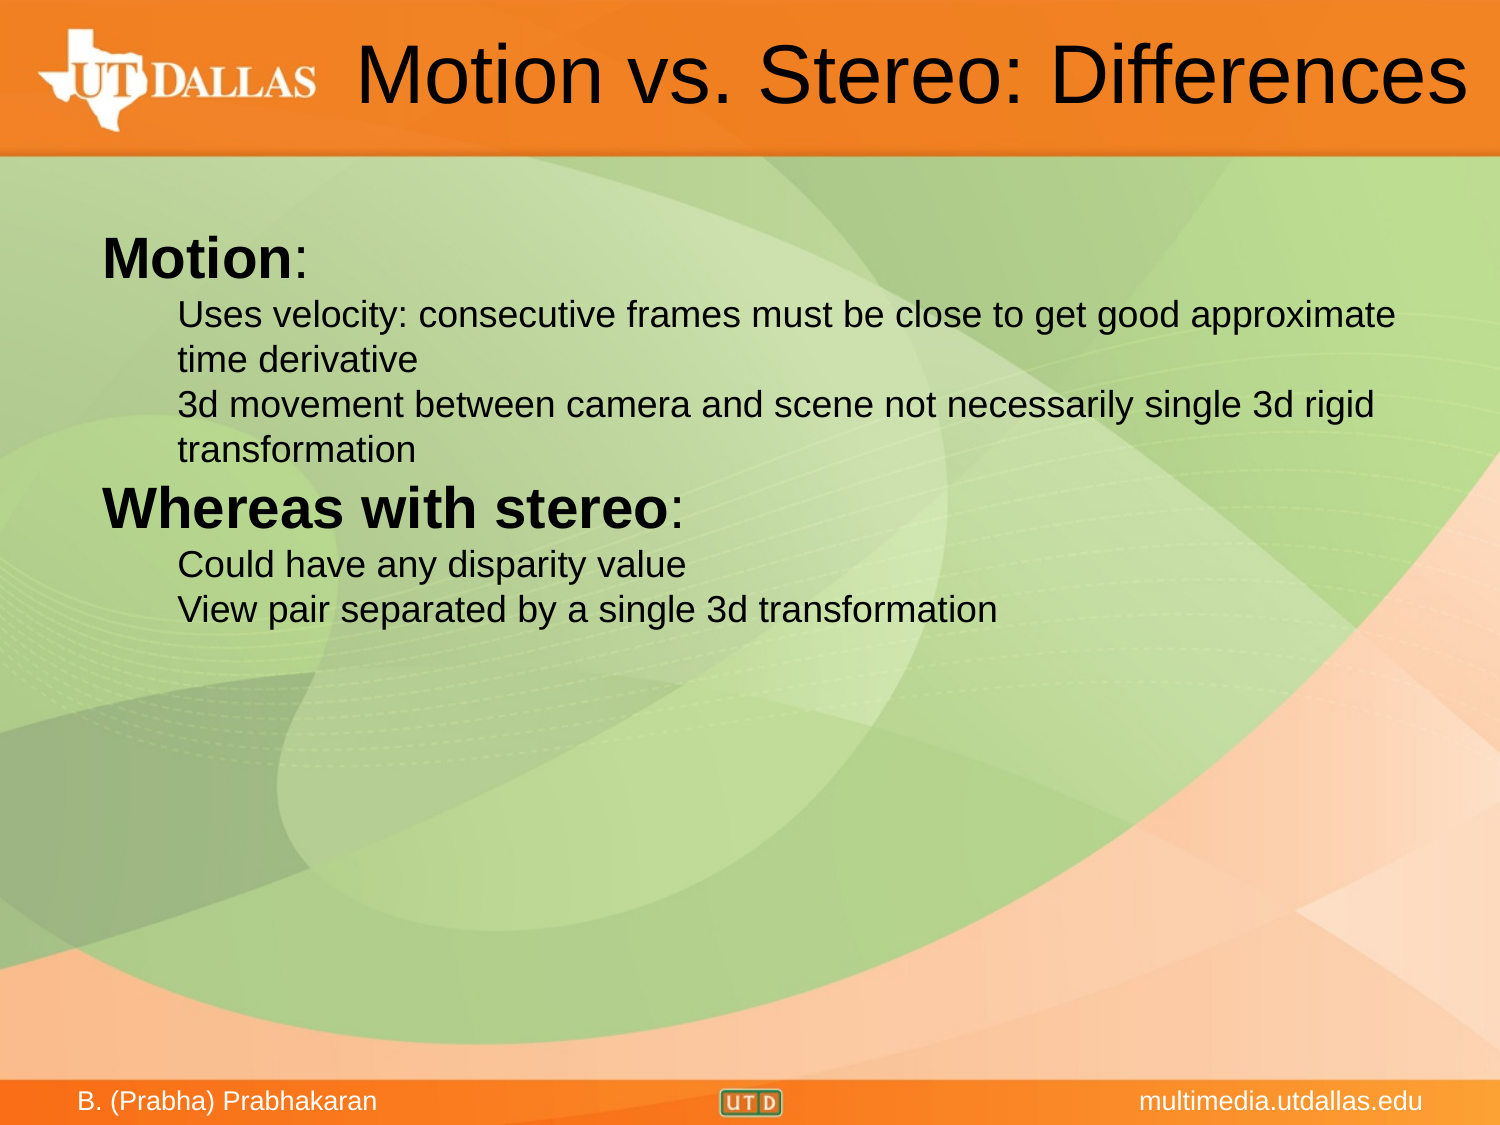

Motion vs. Stereo: Differences
Motion:
Uses velocity: consecutive frames must be close to get good approximate time derivative
3d movement between camera and scene not necessarily single 3d rigid transformation
Whereas with stereo:
Could have any disparity value
View pair separated by a single 3d transformation